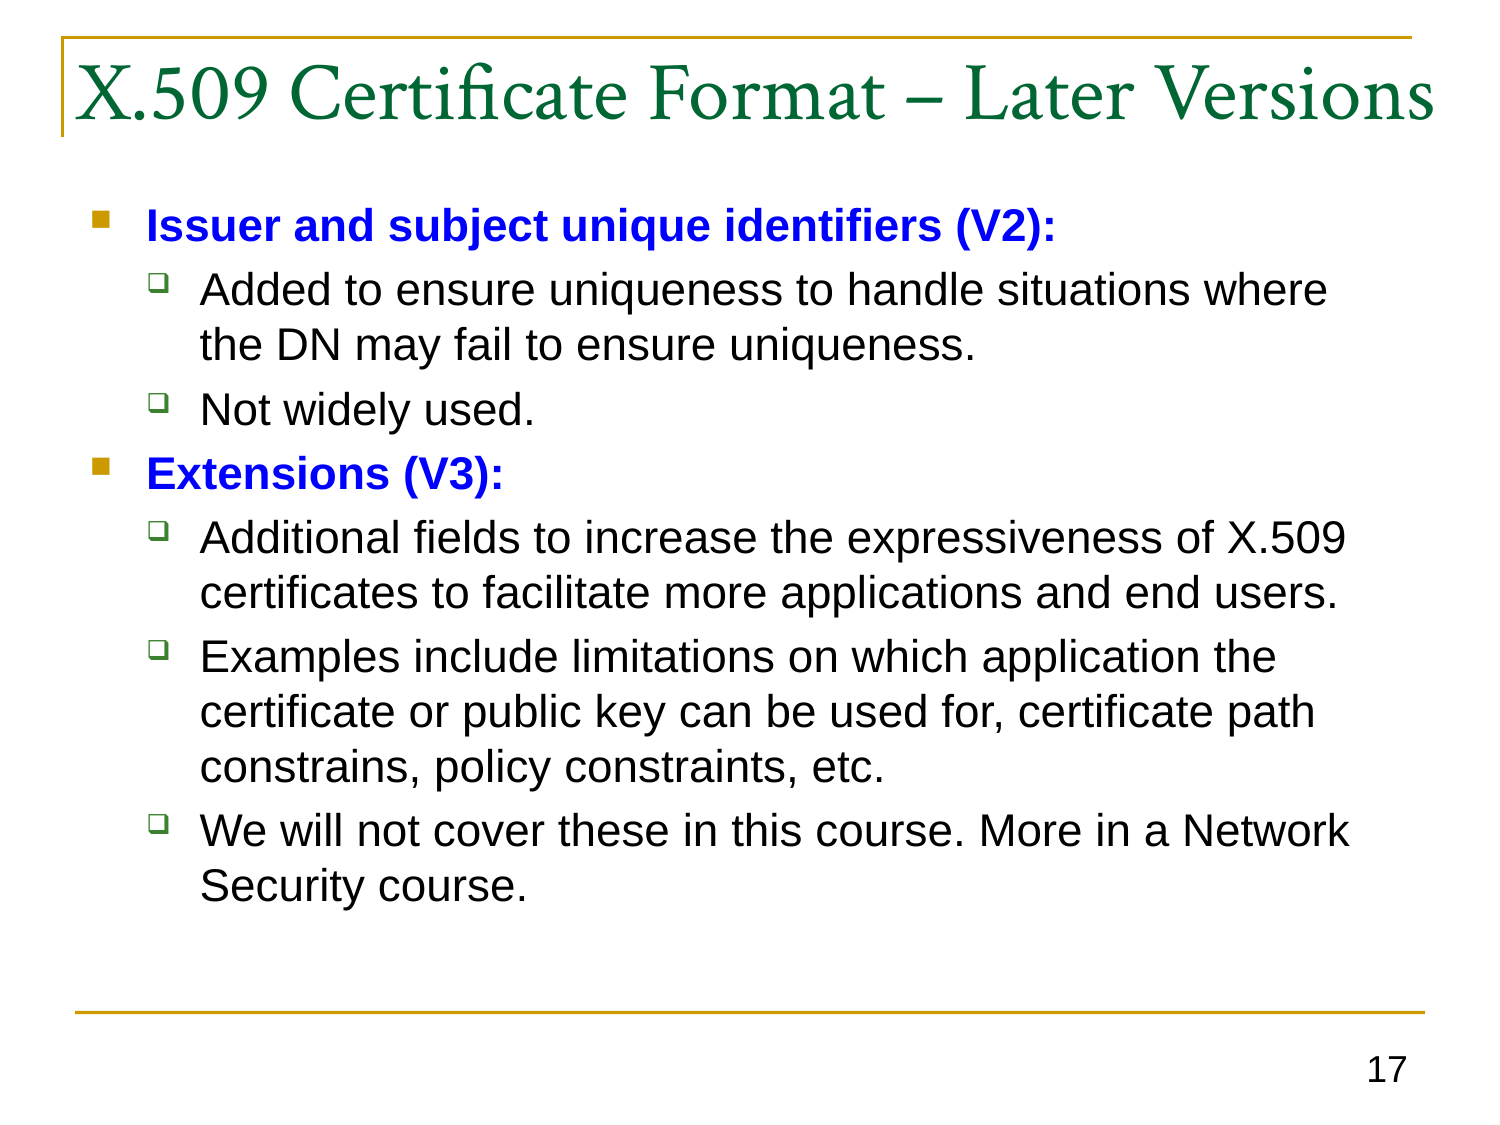

# X.509 Certificate Format – Later Versions
Issuer and subject unique identifiers (V2):
Added to ensure uniqueness to handle situations where the DN may fail to ensure uniqueness.
Not widely used.
Extensions (V3):
Additional fields to increase the expressiveness of X.509 certificates to facilitate more applications and end users.
Examples include limitations on which application the certificate or public key can be used for, certificate path constrains, policy constraints, etc.
We will not cover these in this course. More in a Network Security course.

17